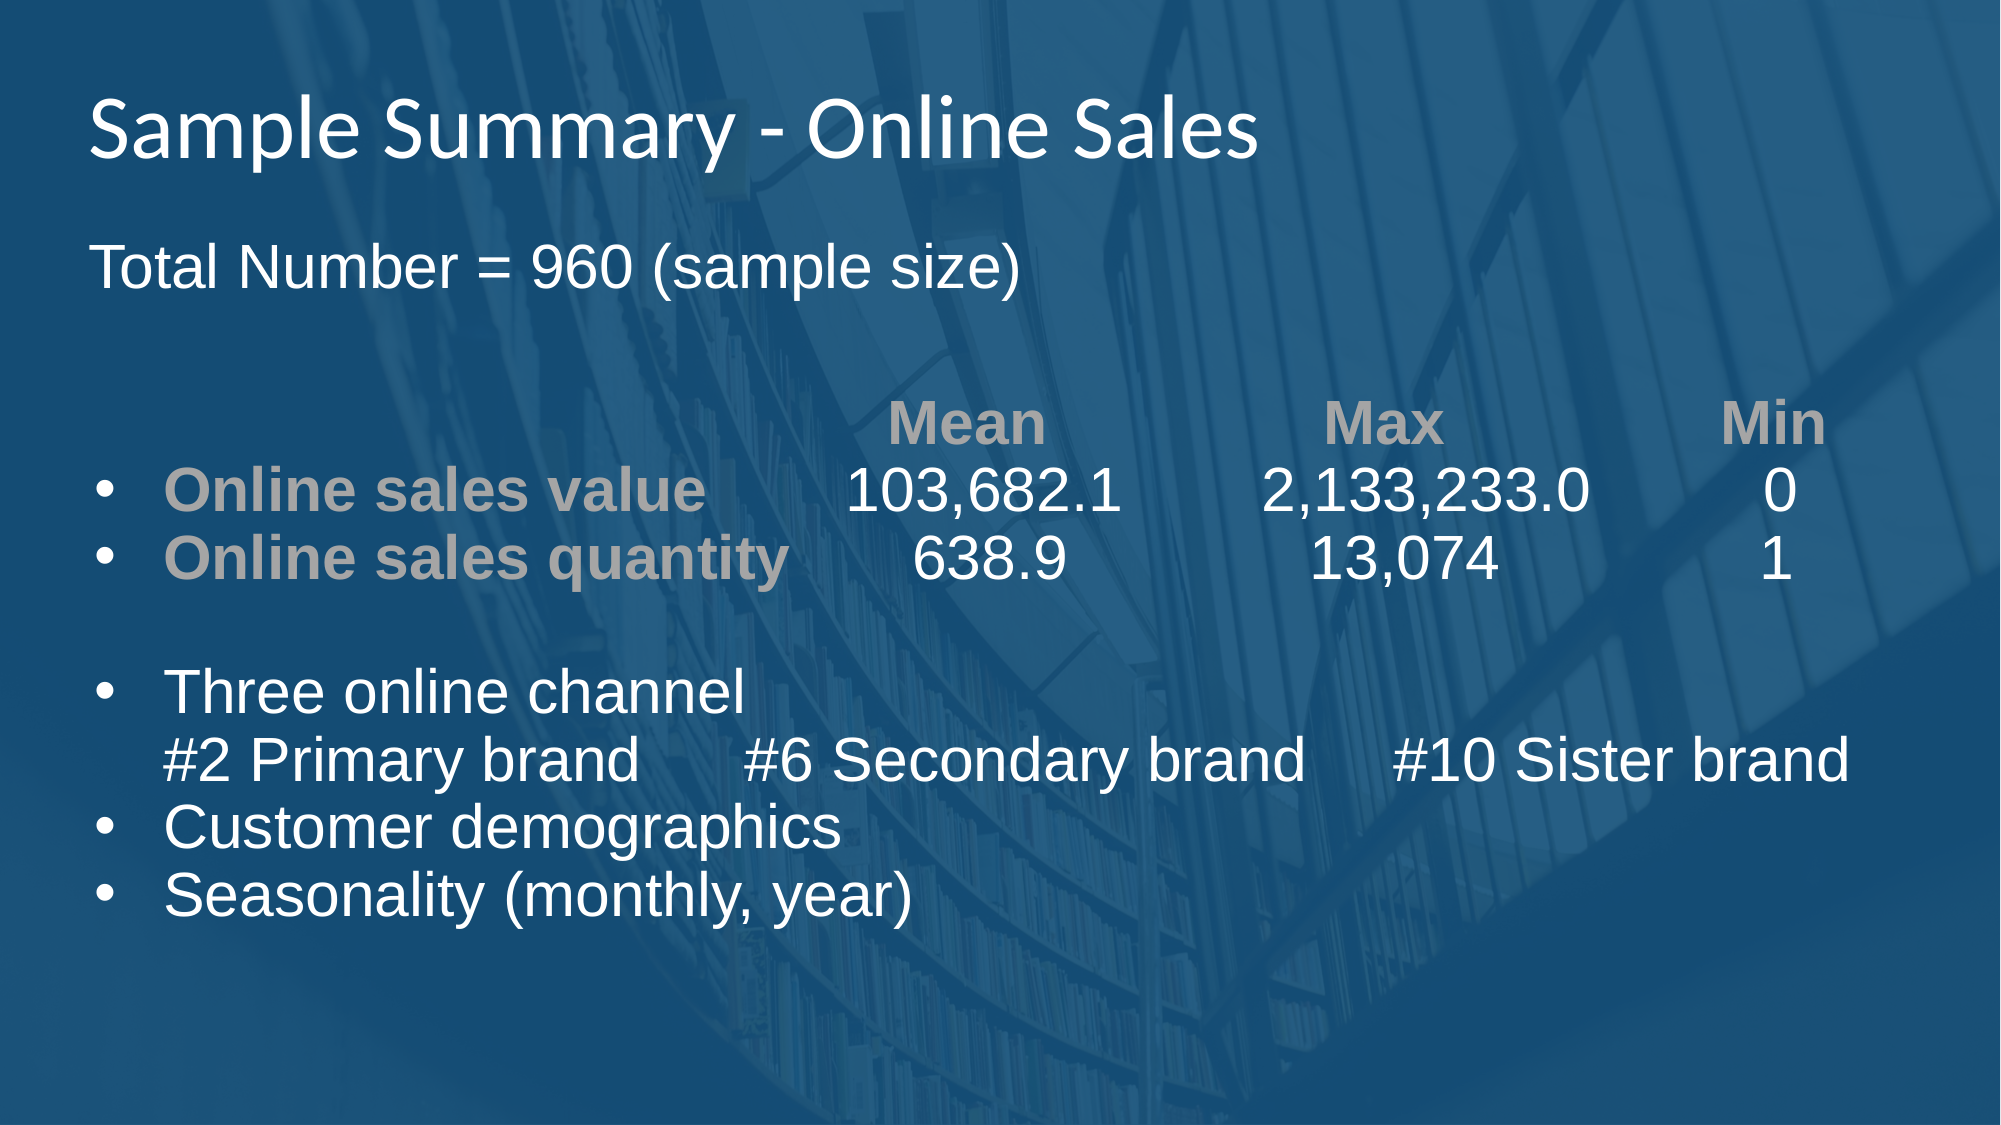

Sample Summary - Online Sales
Total Number = 960 (sample size)

                                          Mean                Max                Min
Online sales value        103,682.1        2,133,233.0          0
Online sales quantity       638.9              13,074               1

Three online channel
#2 Primary brand      #6 Secondary brand     #10 Sister brand
Customer demographics
Seasonality (monthly, year)